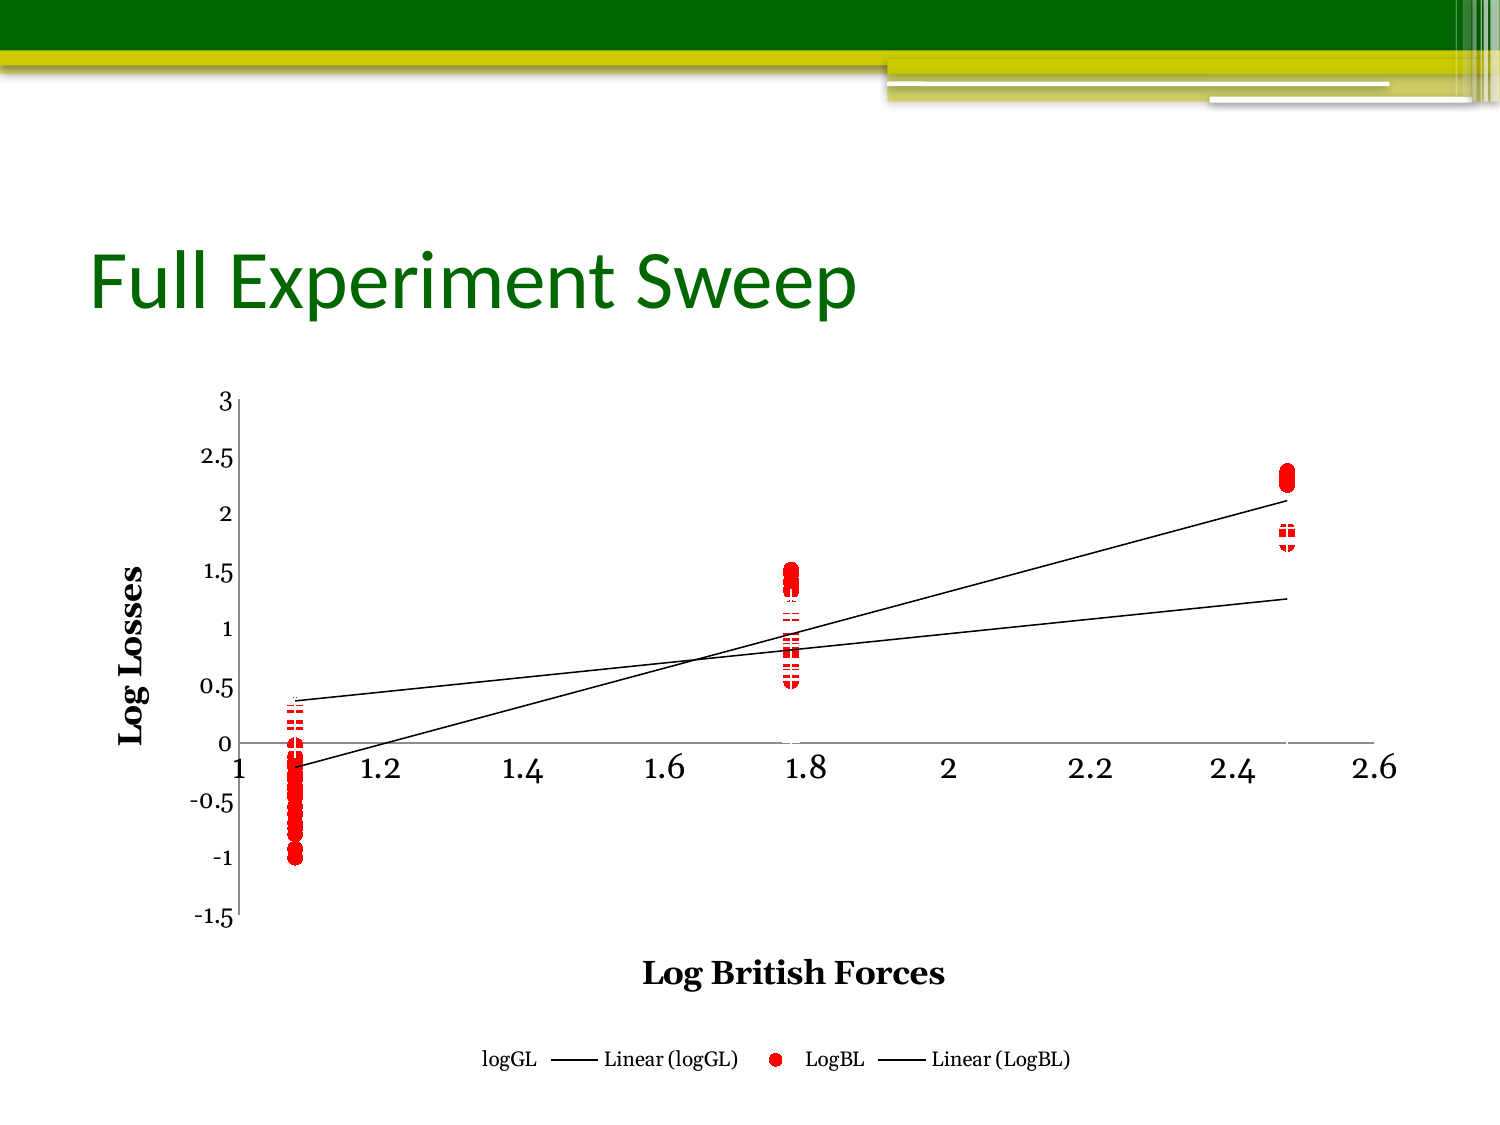

# Full Experiment Sweep

### Chart

| Category | logGL | LogBL |
|---|---|---|